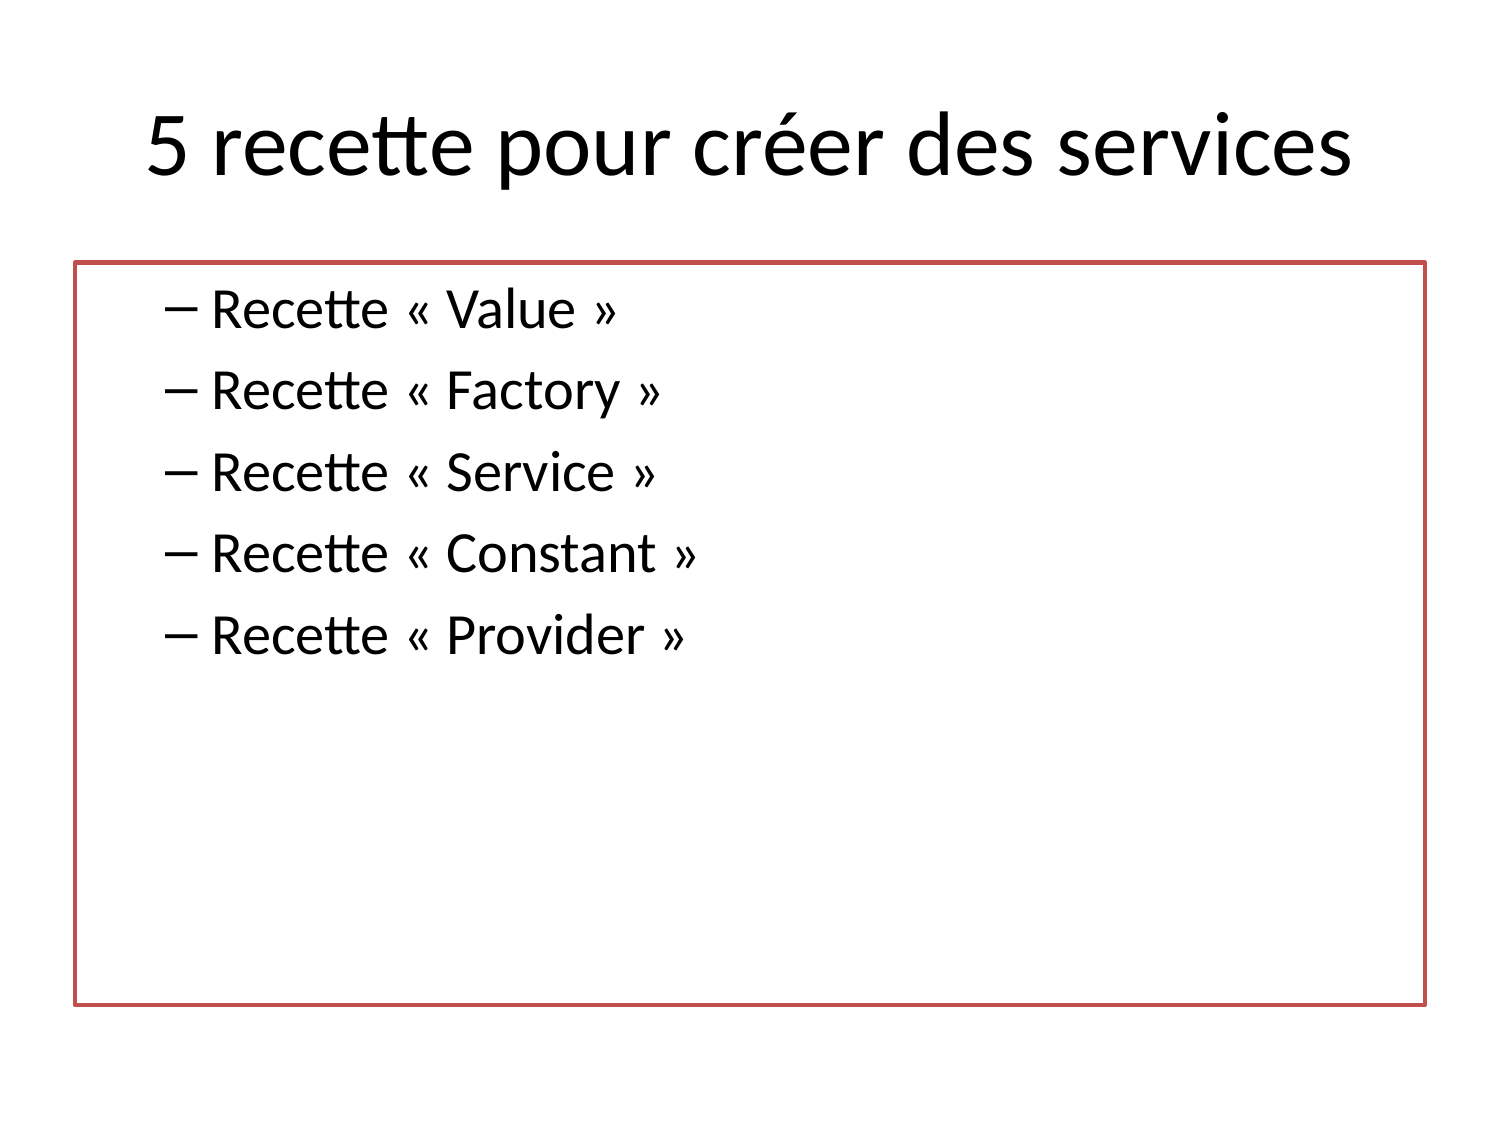

# 5 recette pour créer des services
Recette « Value »
Recette « Factory »
Recette « Service »
Recette « Constant »
Recette « Provider »